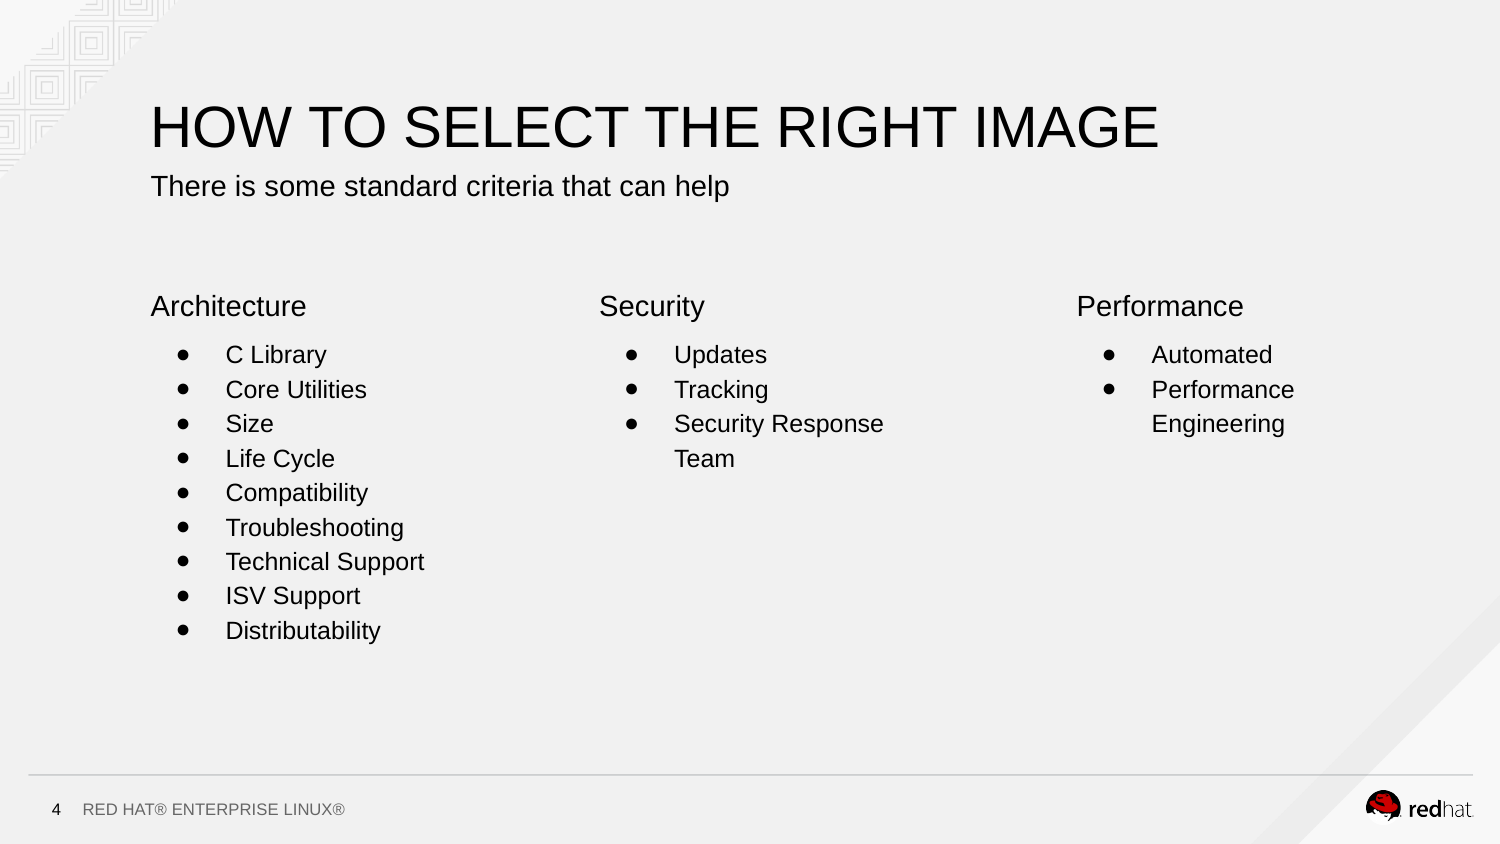

# HOW TO SELECT THE RIGHT IMAGE
There is some standard criteria that can help
Architecture
C Library
Core Utilities
Size
Life Cycle
Compatibility
Troubleshooting
Technical Support
ISV Support
Distributability
Security
Updates
Tracking
Security Response Team
Performance
Automated
Performance Engineering
4